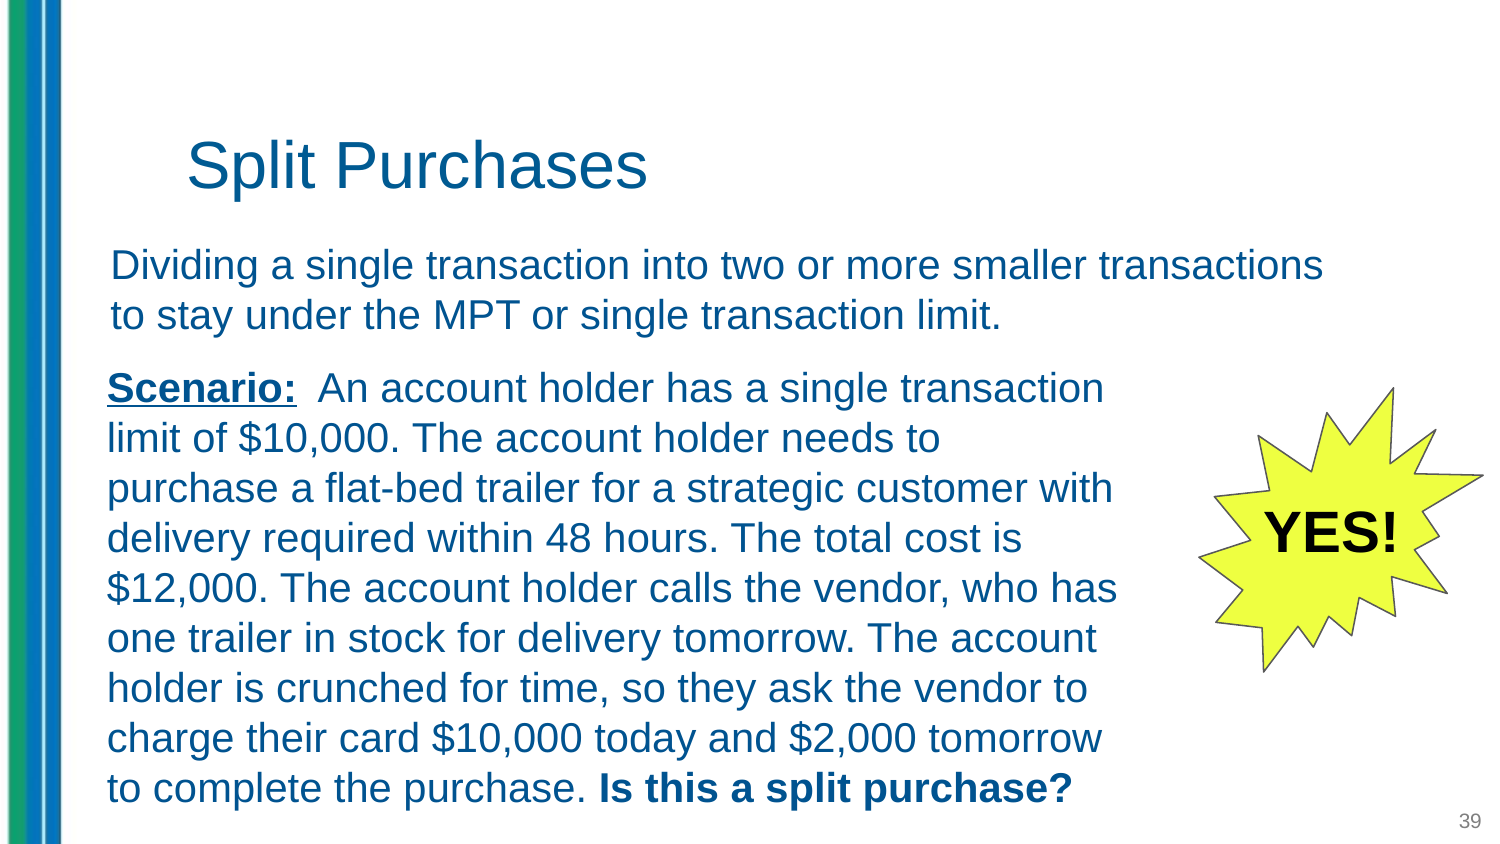

# Split Purchases
Dividing a single transaction into two or more smaller transactions to stay under the MPT or single transaction limit.
Scenario:  An account holder has a single transaction limit of $10,000. The account holder needs to purchase a flat-bed trailer for a strategic customer with delivery required within 48 hours. The total cost is $12,000. The account holder calls the vendor, who has one trailer in stock for delivery tomorrow. The account holder is crunched for time, so they ask the vendor to charge their card $10,000 today and $2,000 tomorrow to complete the purchase. Is this a split purchase?

YES!